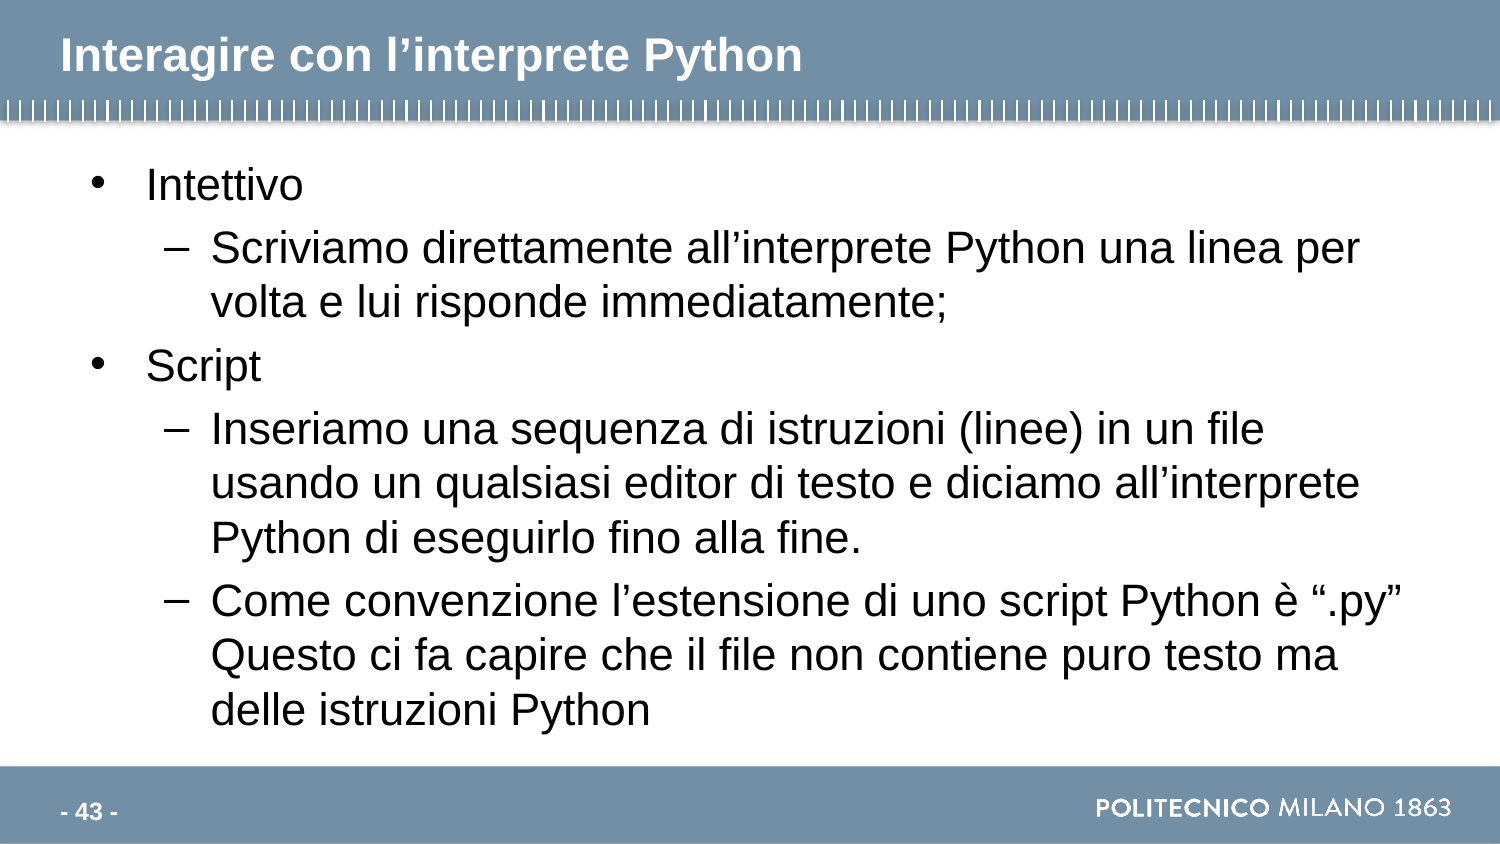

# Interagire con l’interprete Python
Intettivo
Scriviamo direttamente all’interprete Python una linea per volta e lui risponde immediatamente;
Script
Inseriamo una sequenza di istruzioni (linee) in un file usando un qualsiasi editor di testo e diciamo all’interprete Python di eseguirlo fino alla fine.
Come convenzione l’estensione di uno script Python è “.py” Questo ci fa capire che il file non contiene puro testo ma delle istruzioni Python

- 43 -